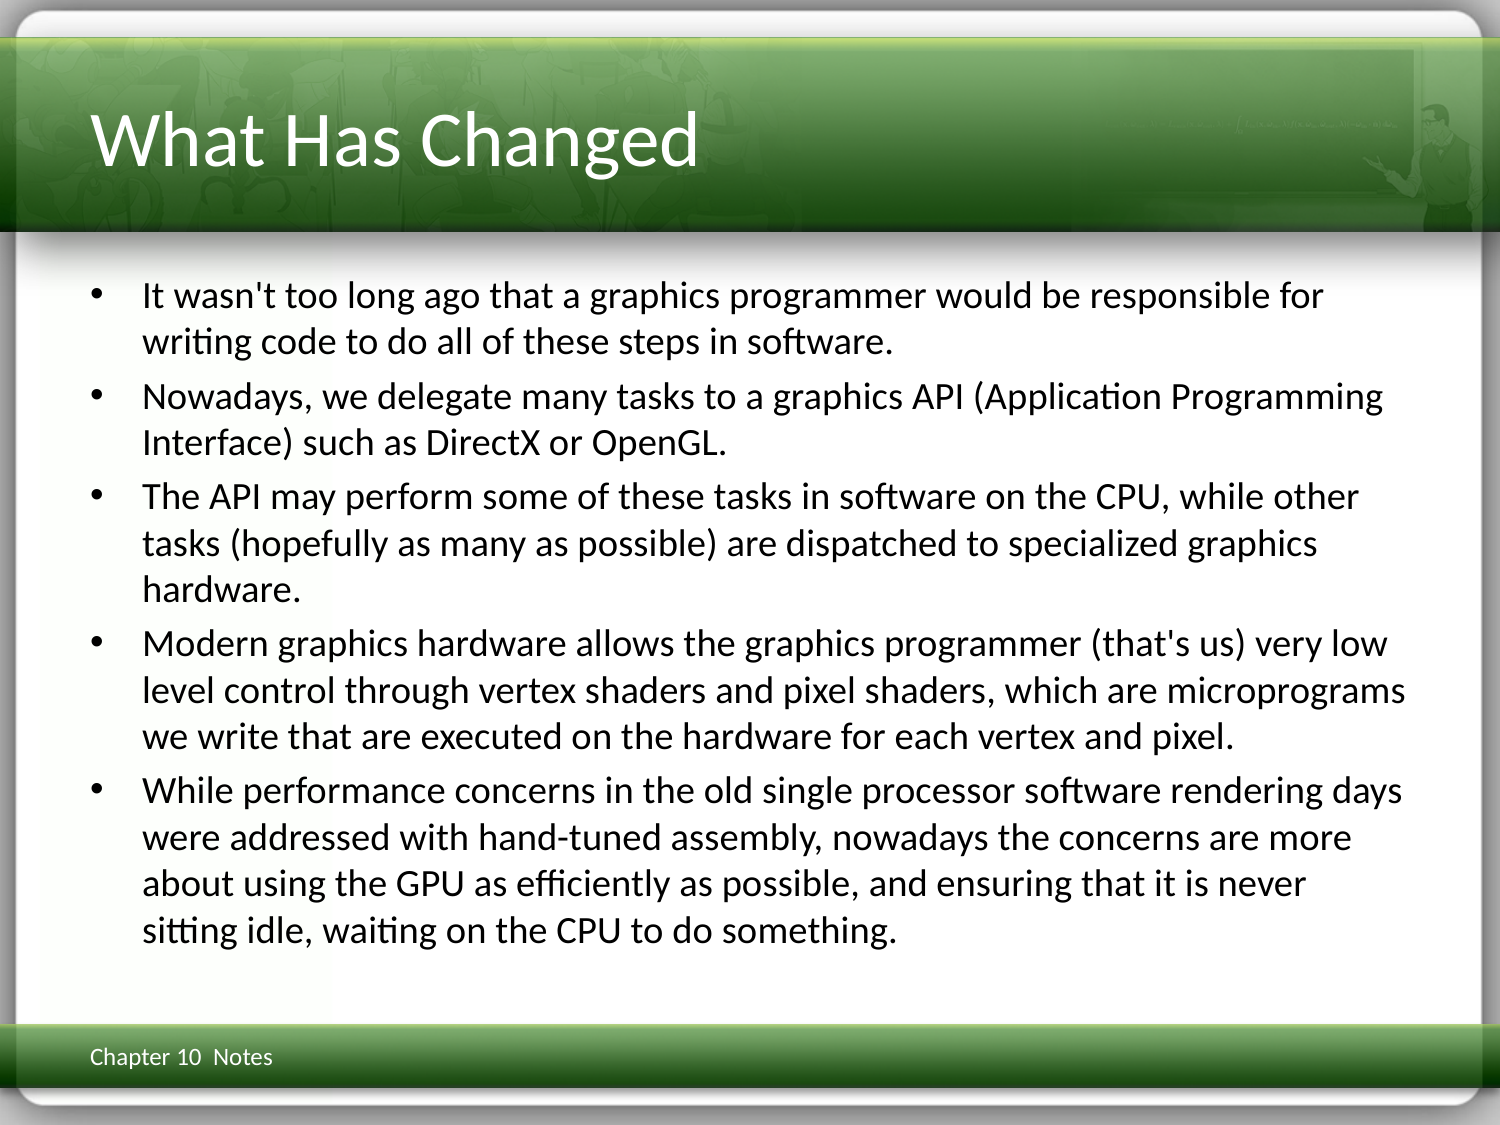

# What Has Changed
It wasn't too long ago that a graphics programmer would be responsible for writing code to do all of these steps in software.
Nowadays, we delegate many tasks to a graphics API (Application Programming Interface) such as DirectX or OpenGL.
The API may perform some of these tasks in software on the CPU, while other tasks (hopefully as many as possible) are dispatched to specialized graphics hardware.
Modern graphics hardware allows the graphics programmer (that's us) very low level control through vertex shaders and pixel shaders, which are microprograms we write that are executed on the hardware for each vertex and pixel.
While performance concerns in the old single processor software rendering days were addressed with hand-tuned assembly, nowadays the concerns are more about using the GPU as efficiently as possible, and ensuring that it is never sitting idle, waiting on the CPU to do something.
Chapter 10  Notes
3D Math Primer for Graphics & Game Dev
266